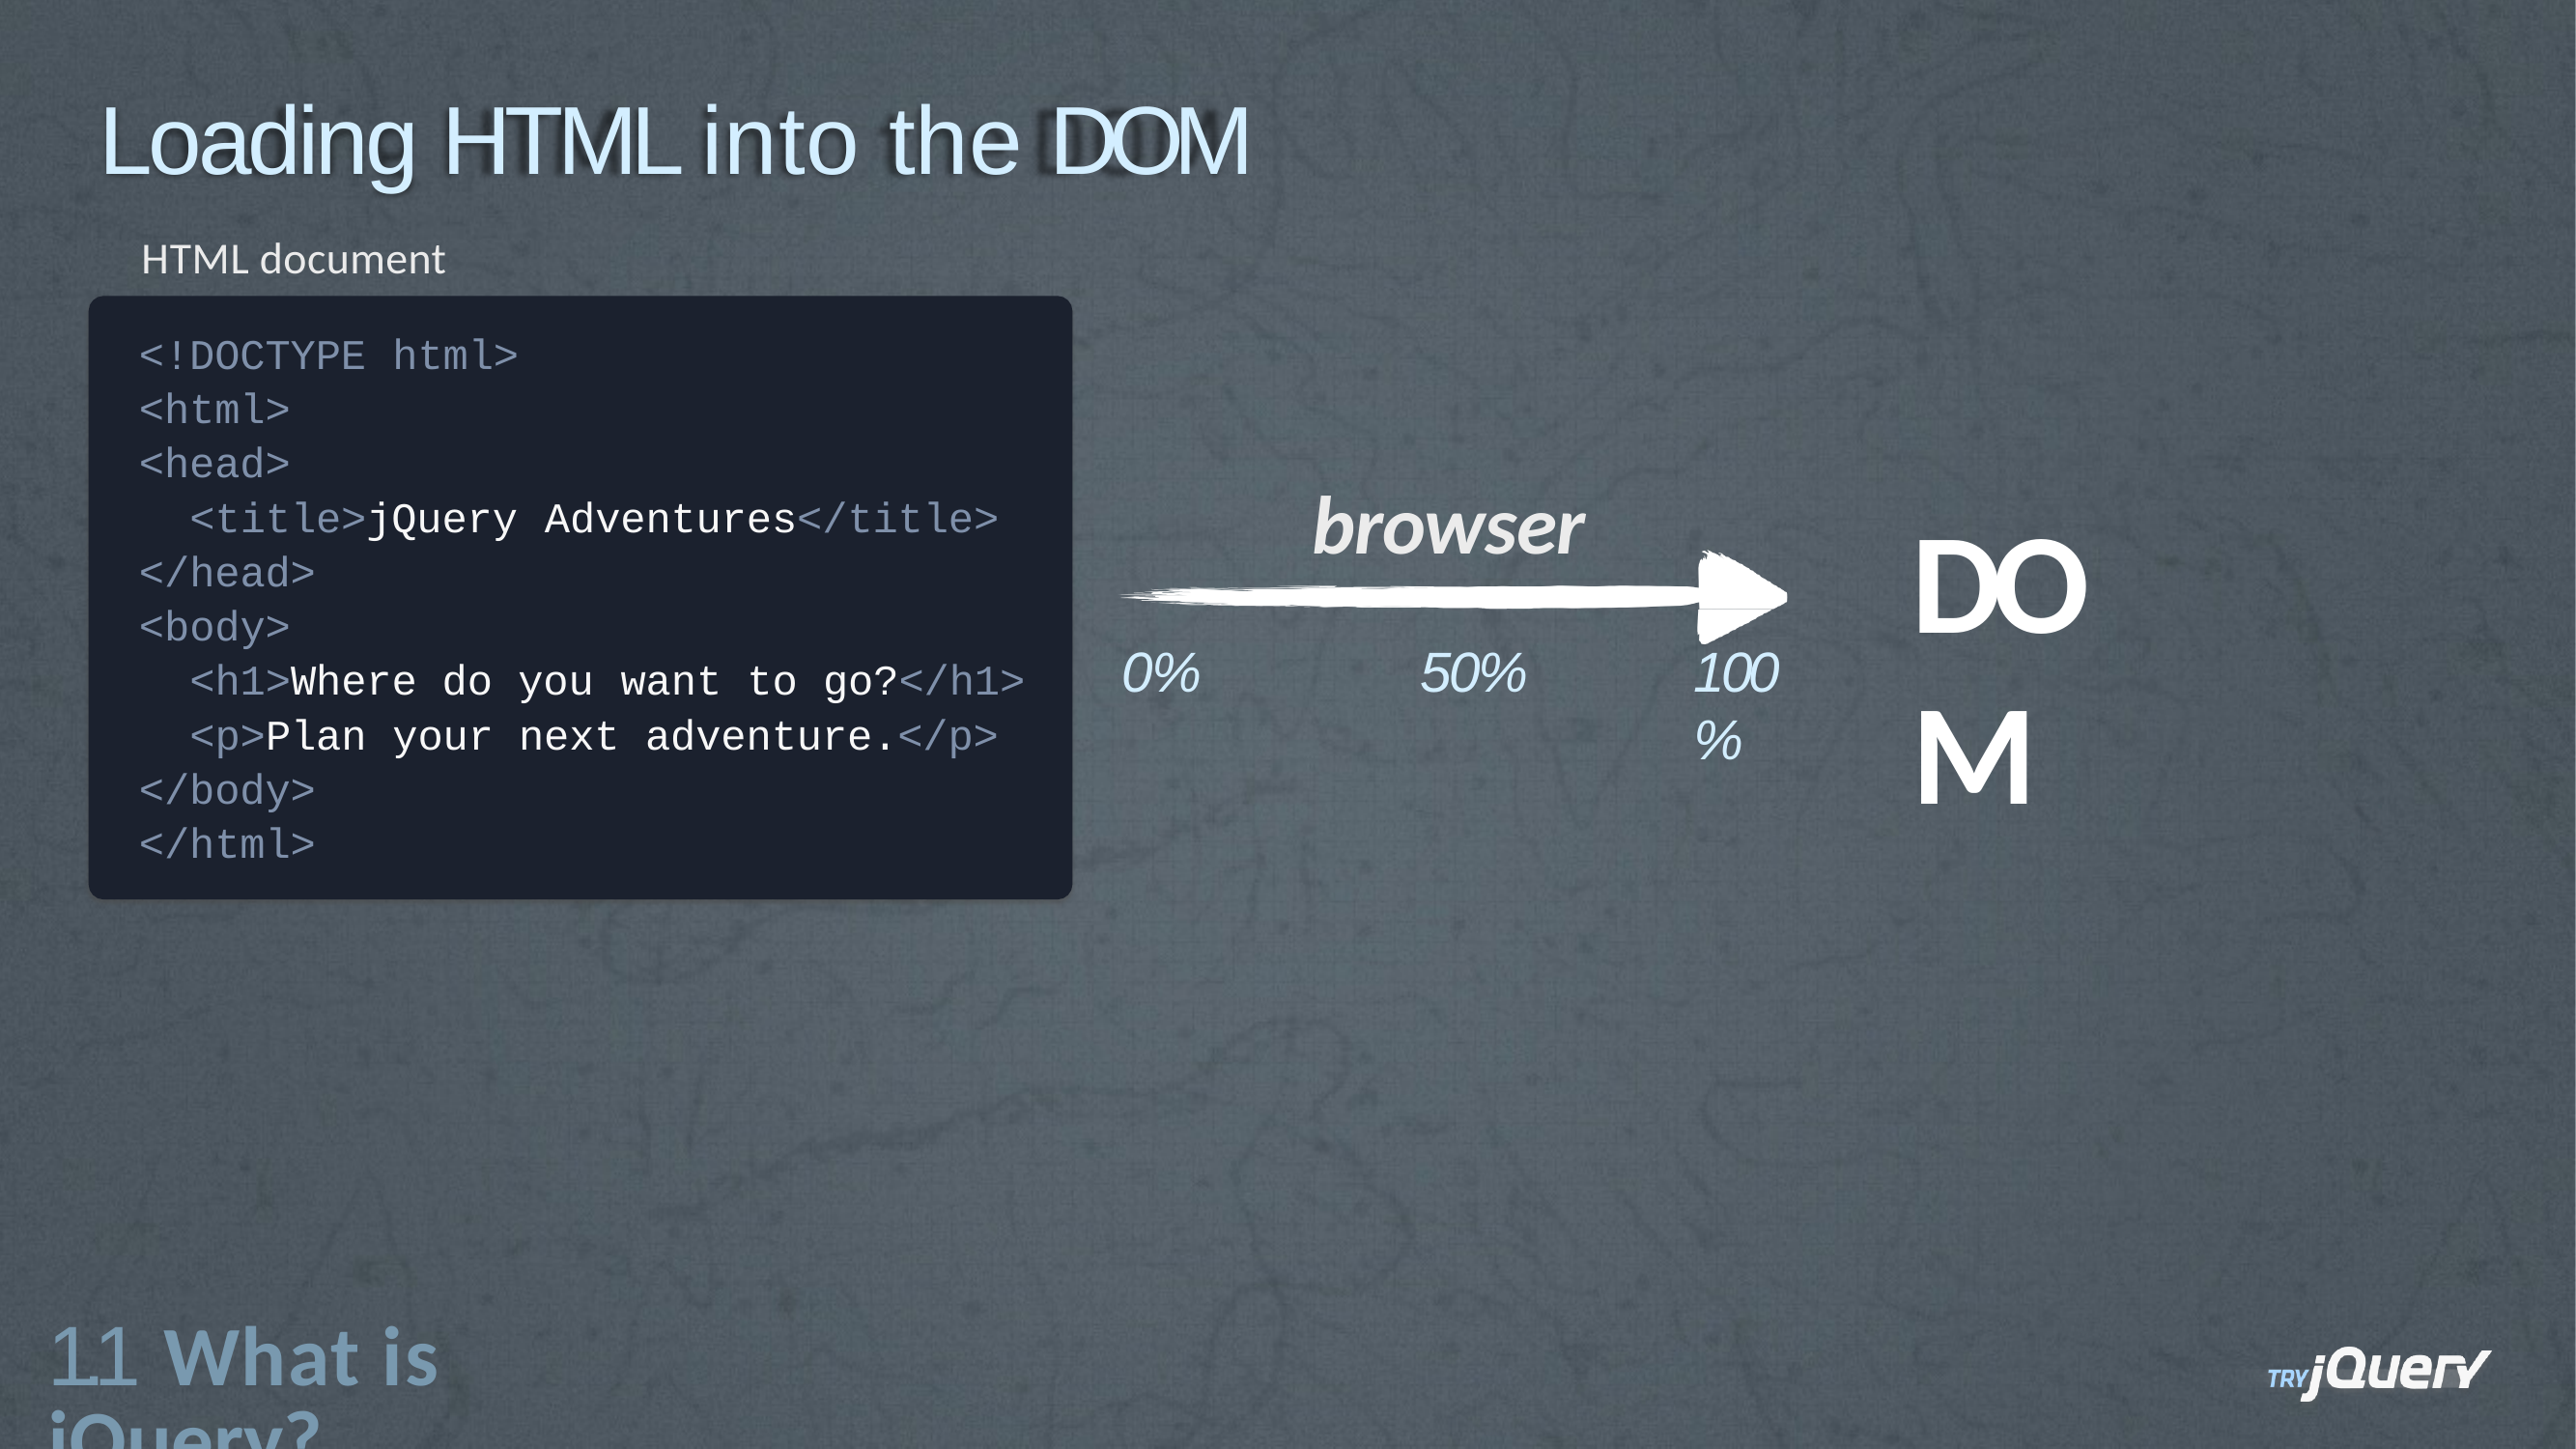

# Loading HTML into the DOM

HTML document

<!DOCTYPE
<html>
<head>
html>
browser
50%
<title>jQuery
</head>
<body>
Adventures</title>
DOM

0%
100%
<h1>Where do you
want to go?</h1>
<p>Plan
</body>
</html>
your next adventure.</p>
1.1  What is jQuery?